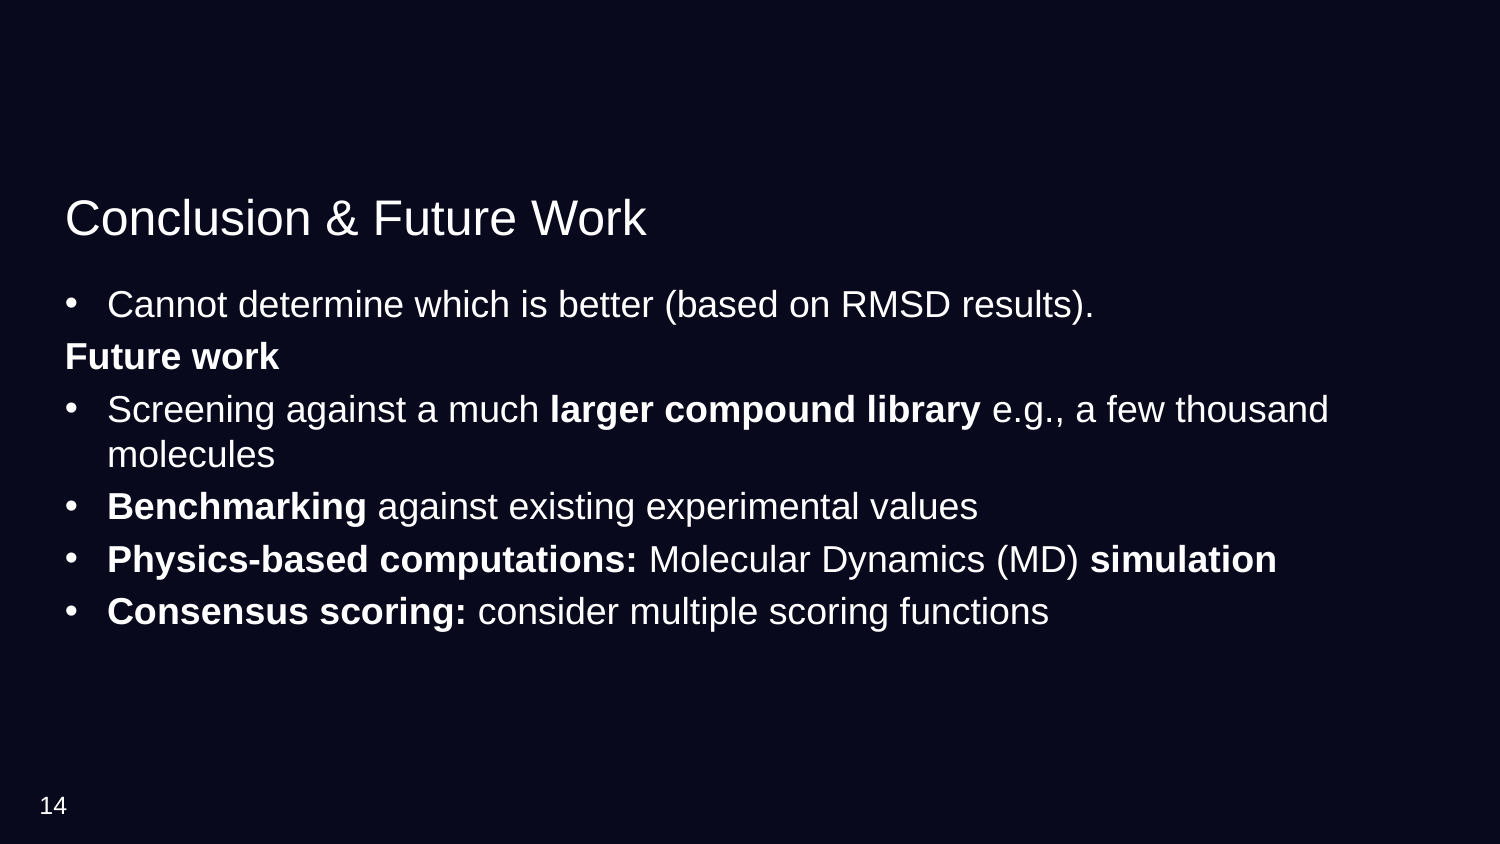

# Conclusion & Future Work
Cannot determine which is better (based on RMSD results).
Future work
Screening against a much larger compound library e.g., a few thousand molecules
Benchmarking against existing experimental values
Physics-based computations: Molecular Dynamics (MD) simulation
Consensus scoring: consider multiple scoring functions

14